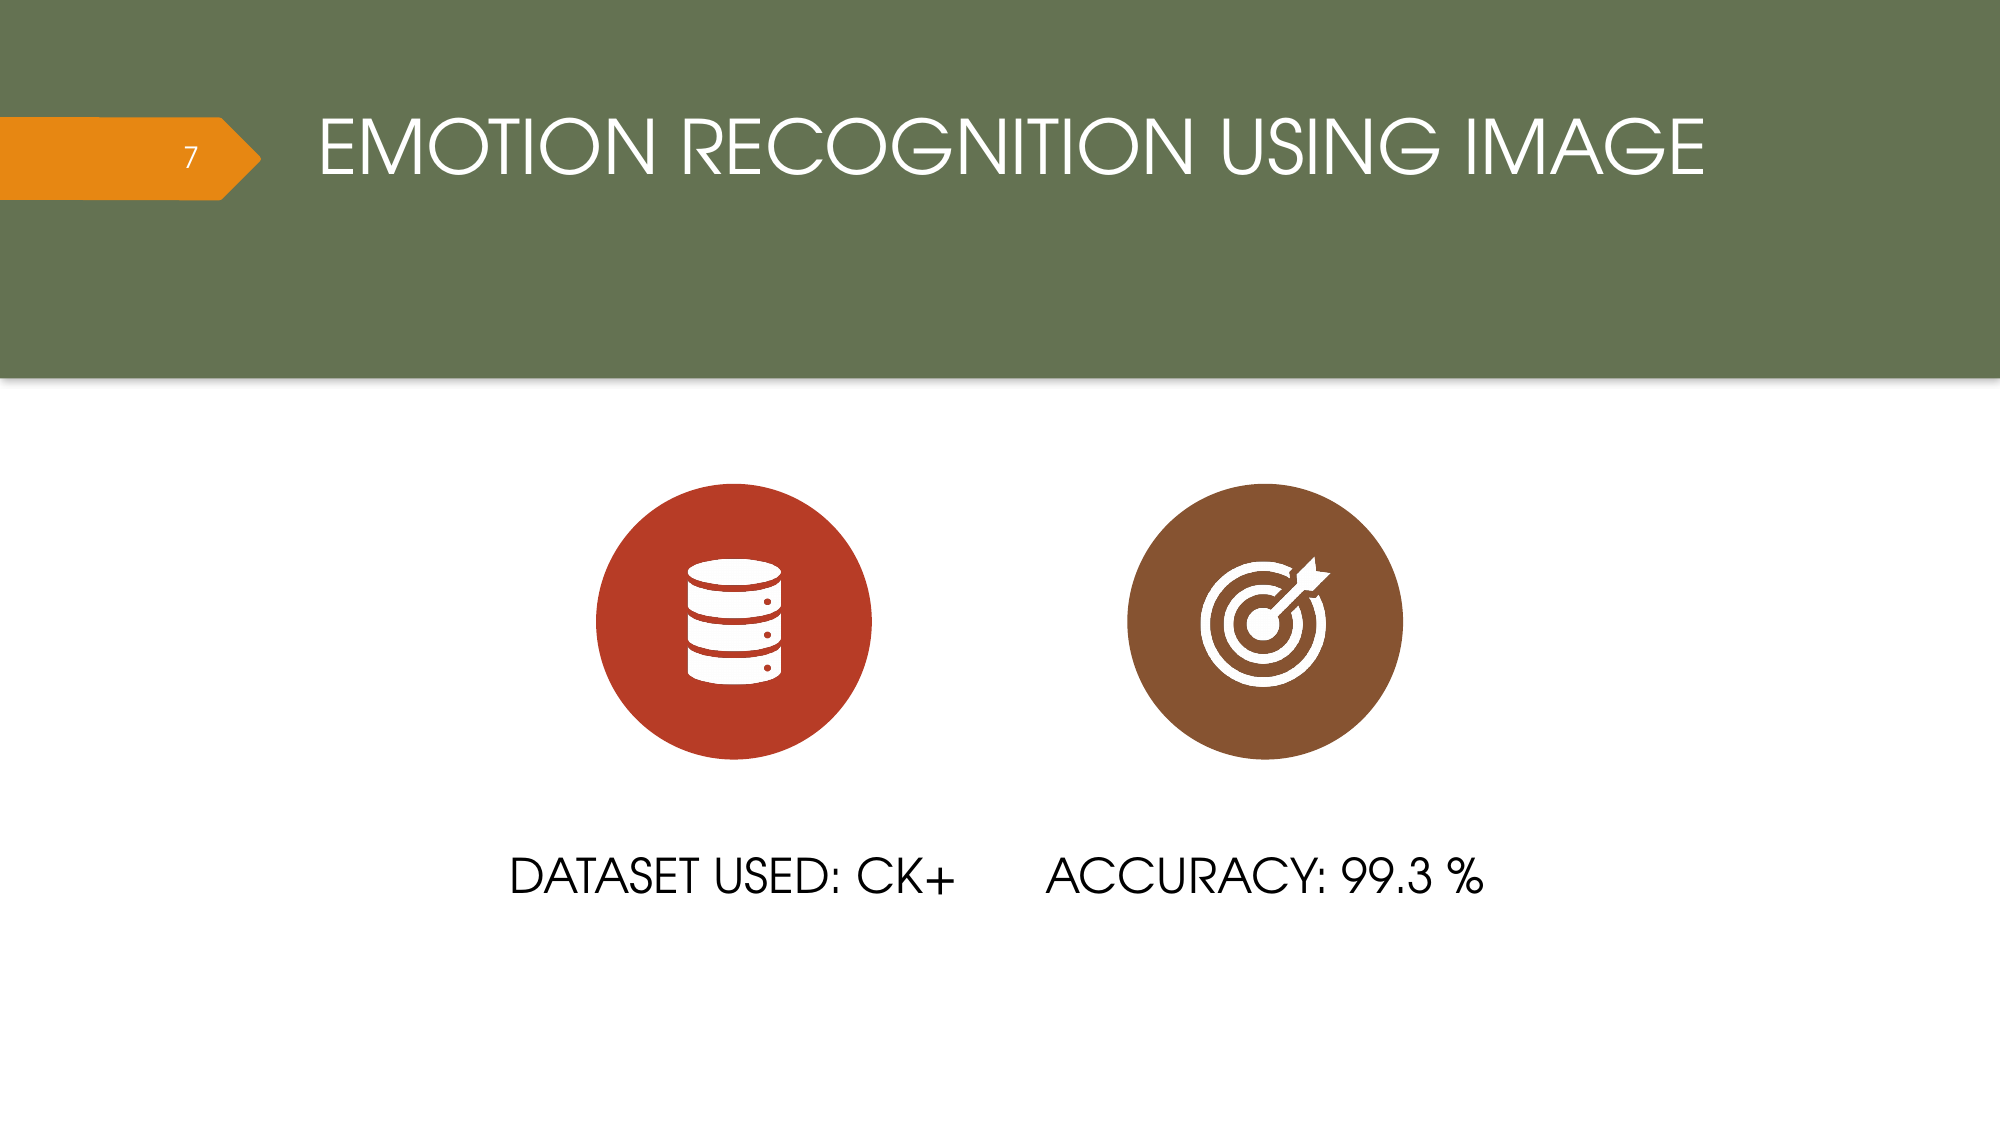

# EMOTION RECOGNITION USING IMAGE

7
Dataset used: CK+
Accuracy: 99.3 %